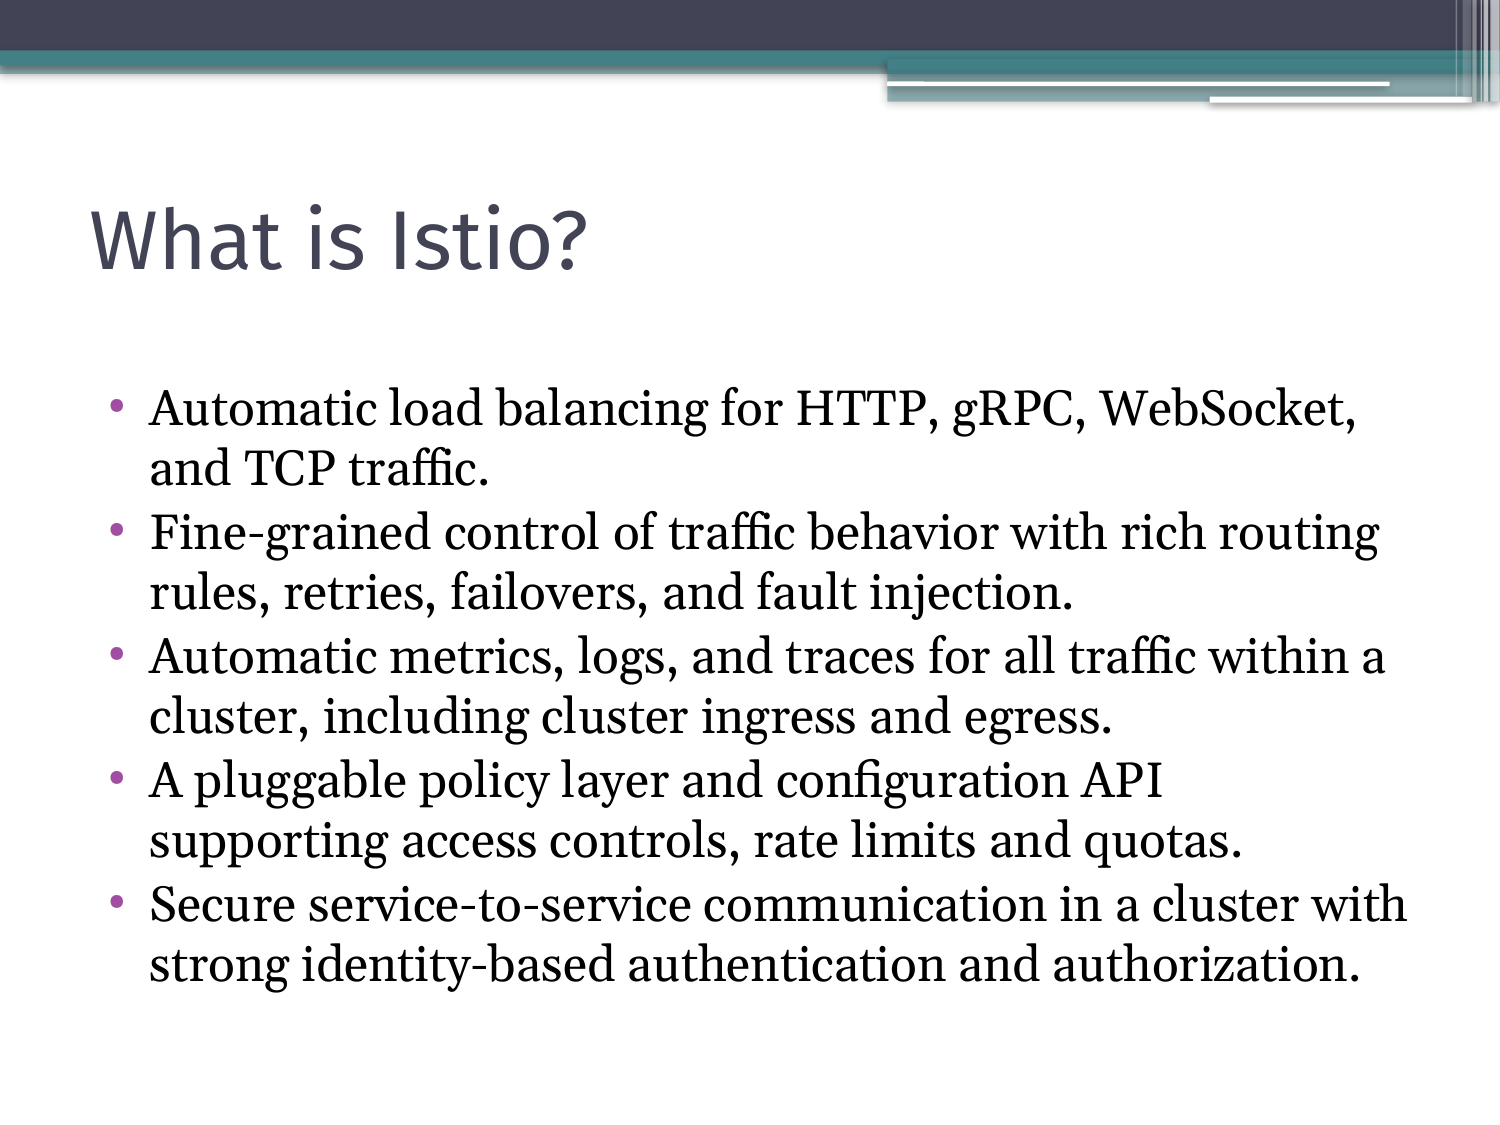

# What is Istio?
Automatic load balancing for HTTP, gRPC, WebSocket, and TCP traffic.
Fine-grained control of traffic behavior with rich routing rules, retries, failovers, and fault injection.
Automatic metrics, logs, and traces for all traffic within a cluster, including cluster ingress and egress.
A pluggable policy layer and configuration API supporting access controls, rate limits and quotas.
Secure service-to-service communication in a cluster with strong identity-based authentication and authorization.